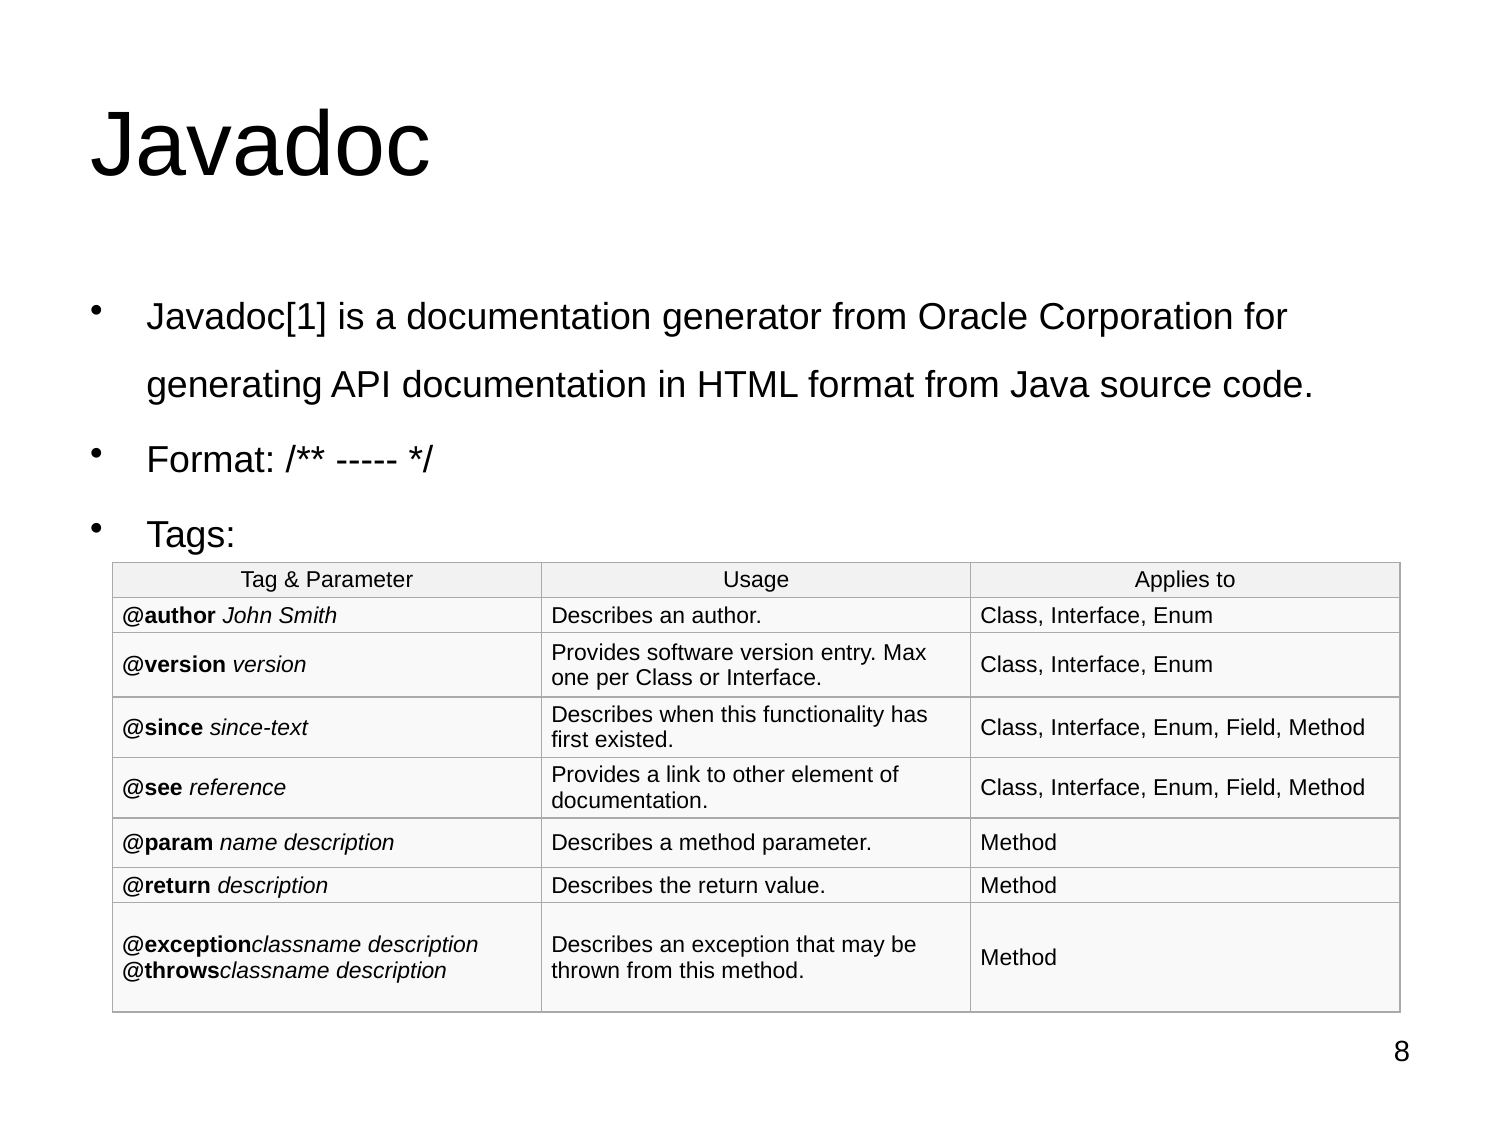

# Javadoc
Javadoc[1] is a documentation generator from Oracle Corporation for generating API documentation in HTML format from Java source code.
Format: /** ----- */
Tags:

| Tag & Parameter | Usage | Applies to |
| --- | --- | --- |
| @author John Smith | Describes an author. | Class, Interface, Enum |
| @version version | Provides software version entry. Max one per Class or Interface. | Class, Interface, Enum |
| @since since-text | Describes when this functionality has first existed. | Class, Interface, Enum, Field, Method |
| @see reference | Provides a link to other element of documentation. | Class, Interface, Enum, Field, Method |
| @param name description | Describes a method parameter. | Method |
| @return description | Describes the return value. | Method |
| @exceptionclassname description @throwsclassname description | Describes an exception that may be thrown from this method. | Method |
8